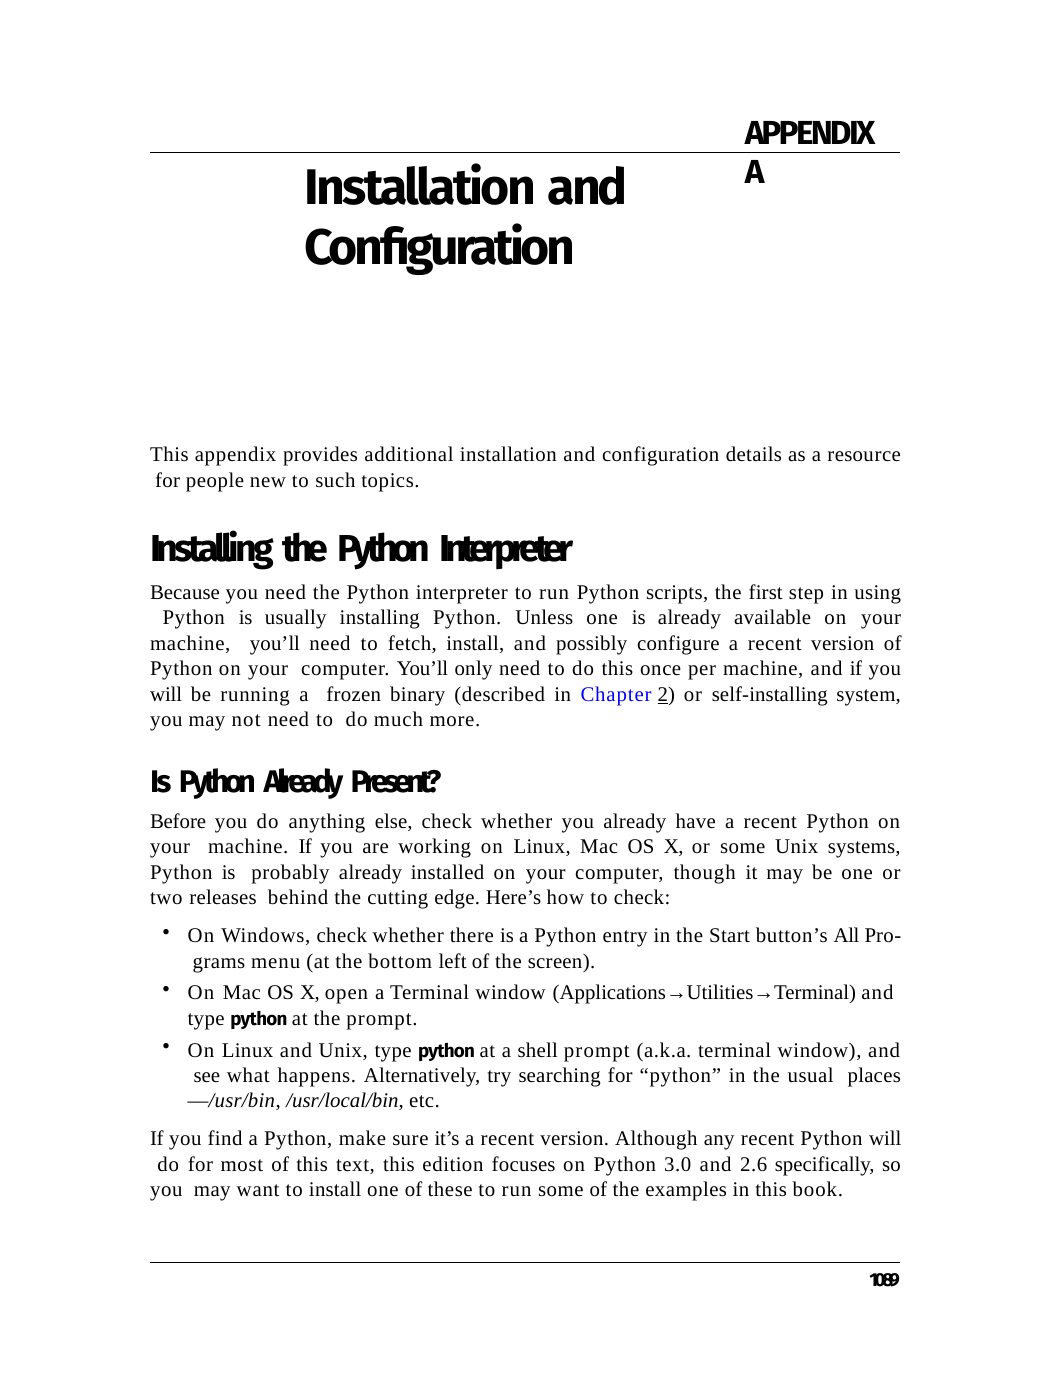

APPENDIX A
# Installation and Configuration

This appendix provides additional installation and configuration details as a resource  for people new to such topics.

Installing the Python Interpreter
Because you need the Python interpreter to run Python scripts, the first step in using  Python is usually installing Python. Unless one is already available on your machine,  you’ll need to fetch, install, and possibly configure a recent version of Python on your  computer. You’ll only need to do this once per machine, and if you will be running a  frozen binary (described in Chapter 2) or self-installing system, you may not need to  do much more.

Is Python Already Present?
Before you do anything else, check whether you already have a recent Python on your  machine. If you are working on Linux, Mac OS X, or some Unix systems, Python is  probably already installed on your computer, though it may be one or two releases  behind the cutting edge. Here’s how to check:
On Windows, check whether there is a Python entry in the Start button’s All Pro-  grams menu (at the bottom left of the screen).
On Mac OS X, open a Terminal window (Applications→Utilities→Terminal) and  type python at the prompt.
On Linux and Unix, type python at a shell prompt (a.k.a. terminal window), and  see what happens. Alternatively, try searching for “python” in the usual  places—/usr/bin, /usr/local/bin, etc.
If you find a Python, make sure it’s a recent version. Although any recent Python will  do for most of this text, this edition focuses on Python 3.0 and 2.6 specifically, so you  may want to install one of these to run some of the examples in this book.

1089